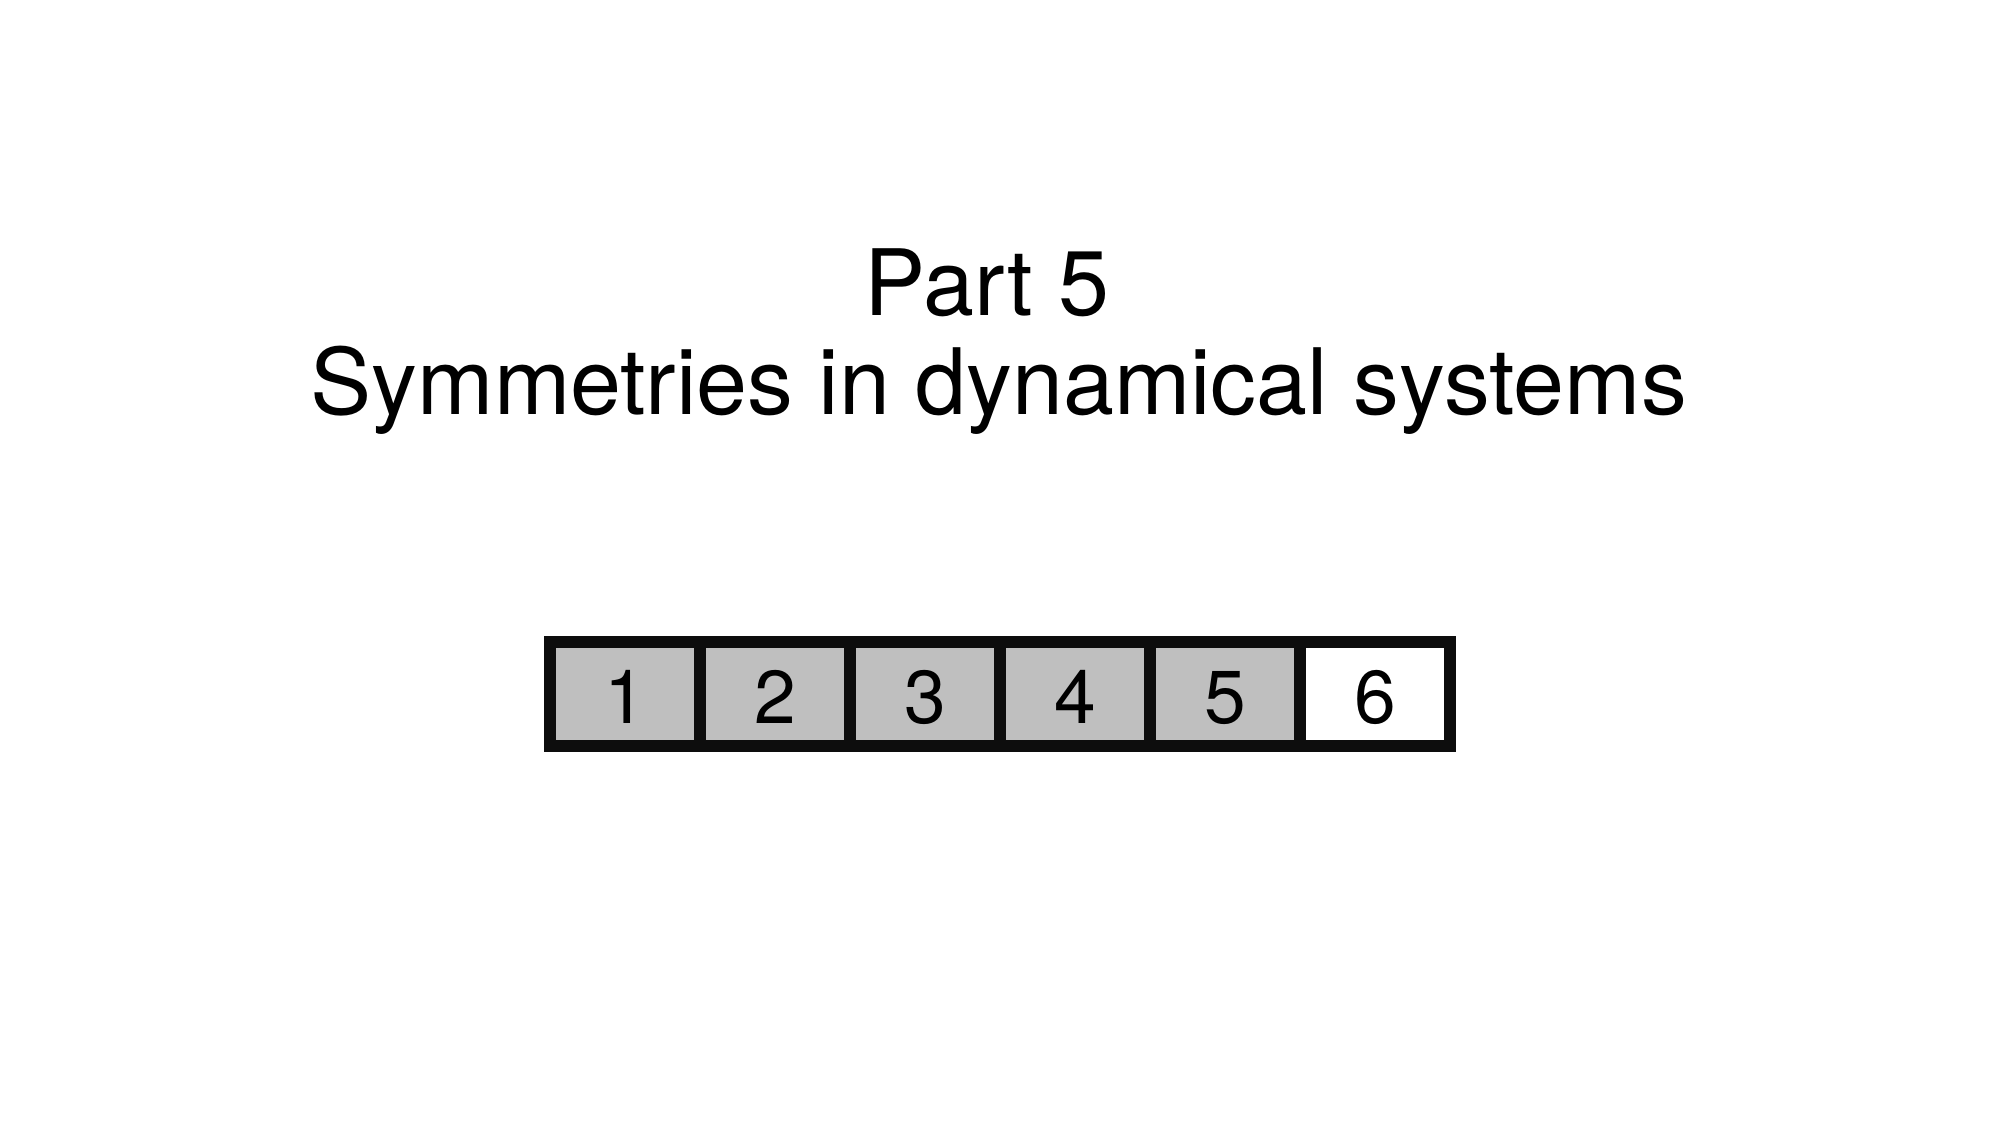

# Part 5 Symmetries in dynamical systems
1
2
3
4
5
6